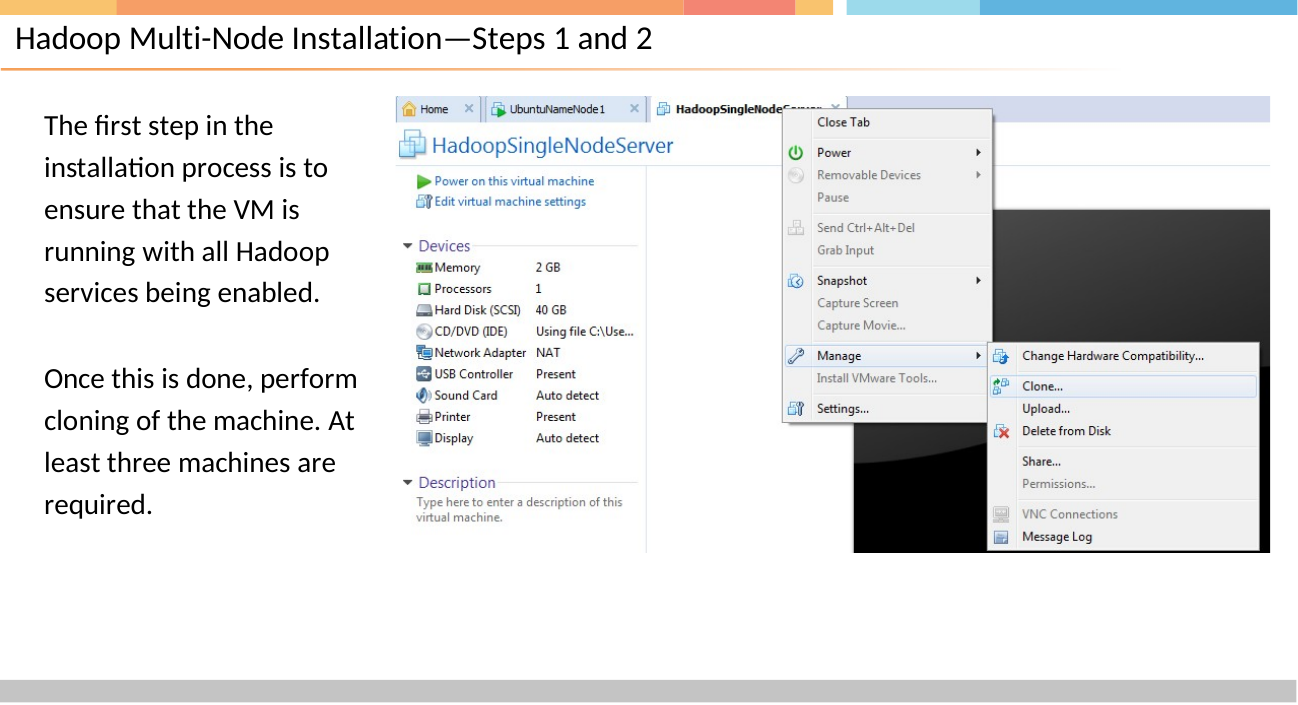

# Hadoop Multi-Node Installation—Steps 1 and 2

The first step in the installation process is to ensure that the VM is running with all Hadoop services being enabled.

Once this is done, perform cloning of the machine. At least three machines are required.